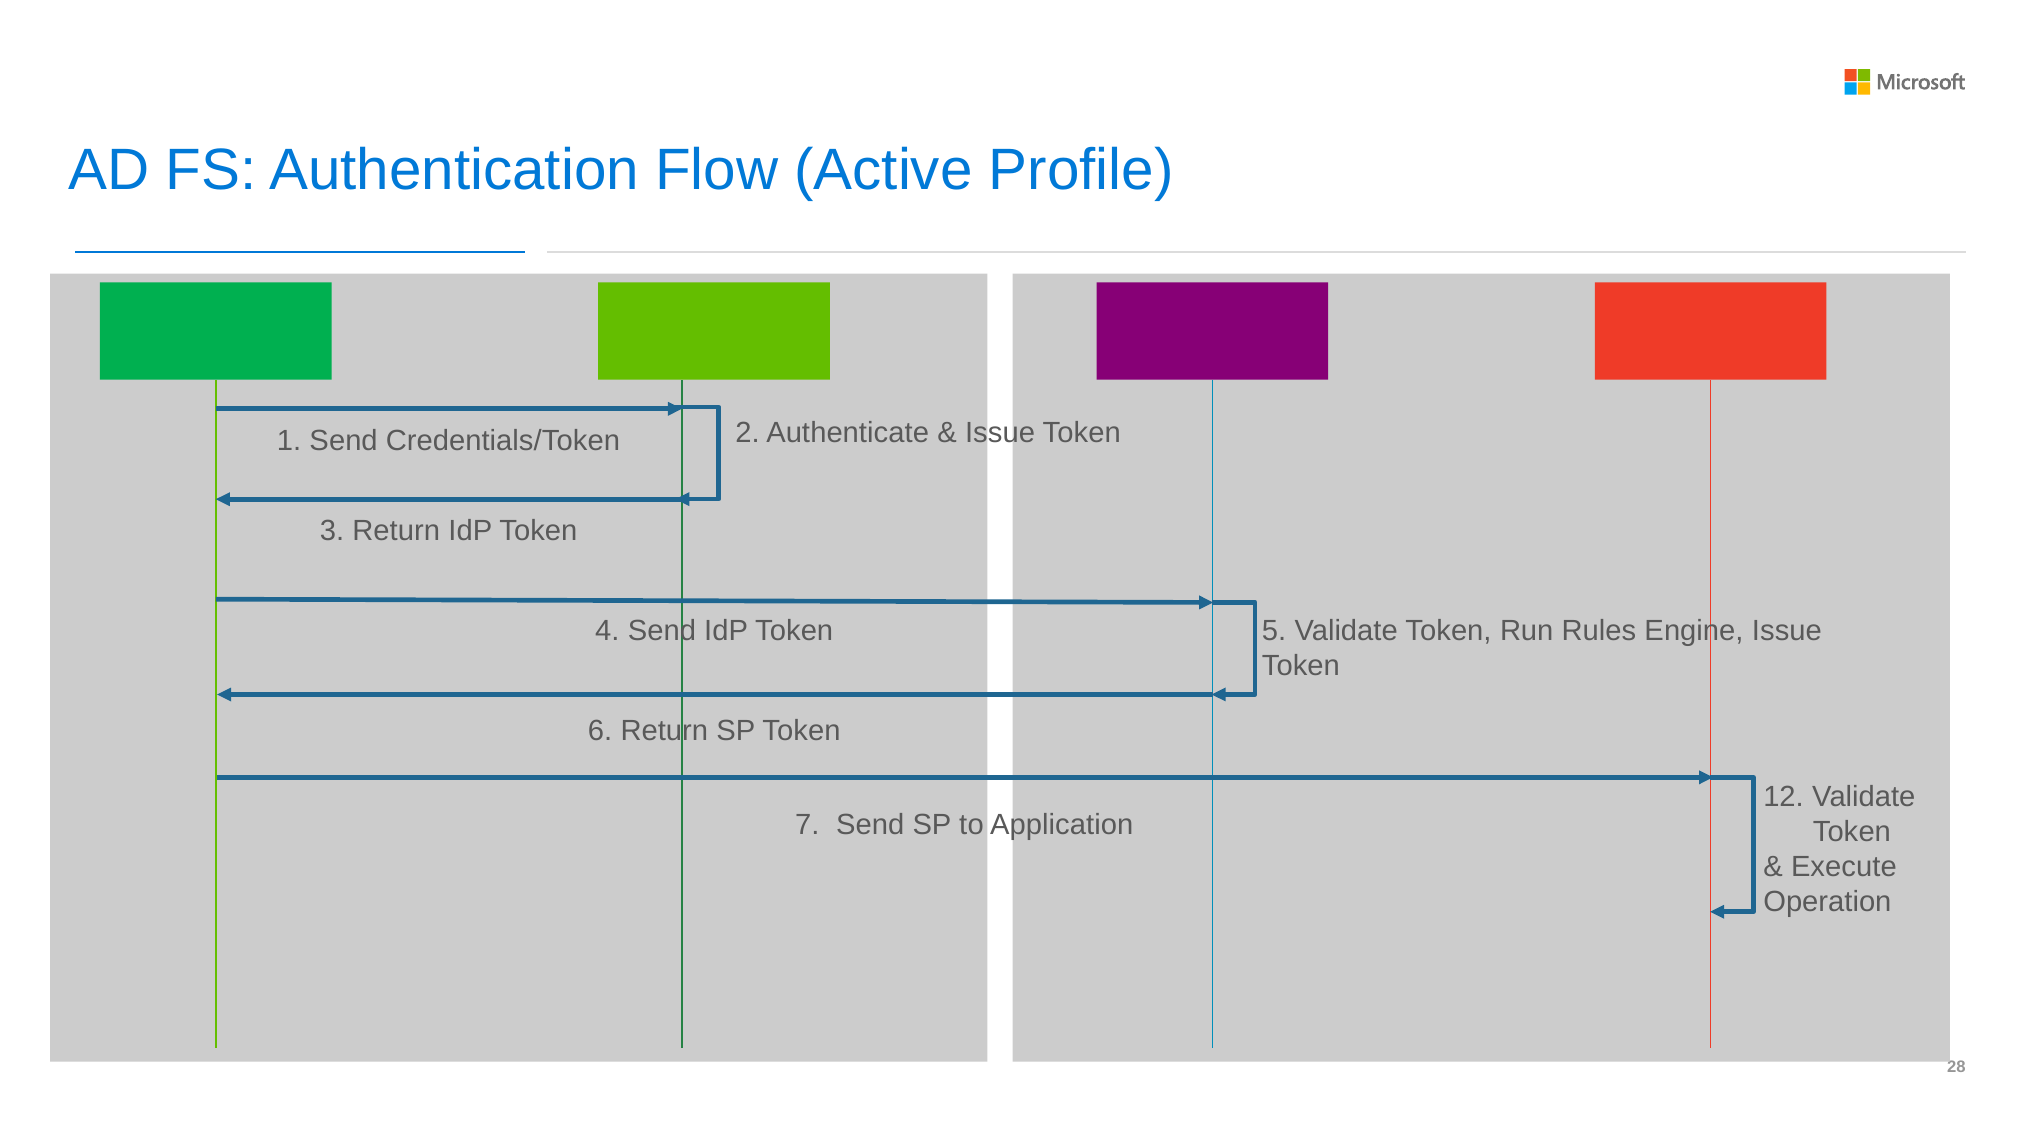

AD FS: Authentication Flow (Active Profile)

Client
Identity
Provider
Service
Provider
Service

2. Authenticate & Issue Token
1. Send Credentials/Token
3. Return IdP Token

4. Send IdP Token
5. Validate Token, Run Rules Engine, Issue Token
6. Return SP Token

12. Validate
      Token
& Execute
Operation
7.  Send SP to Application
28